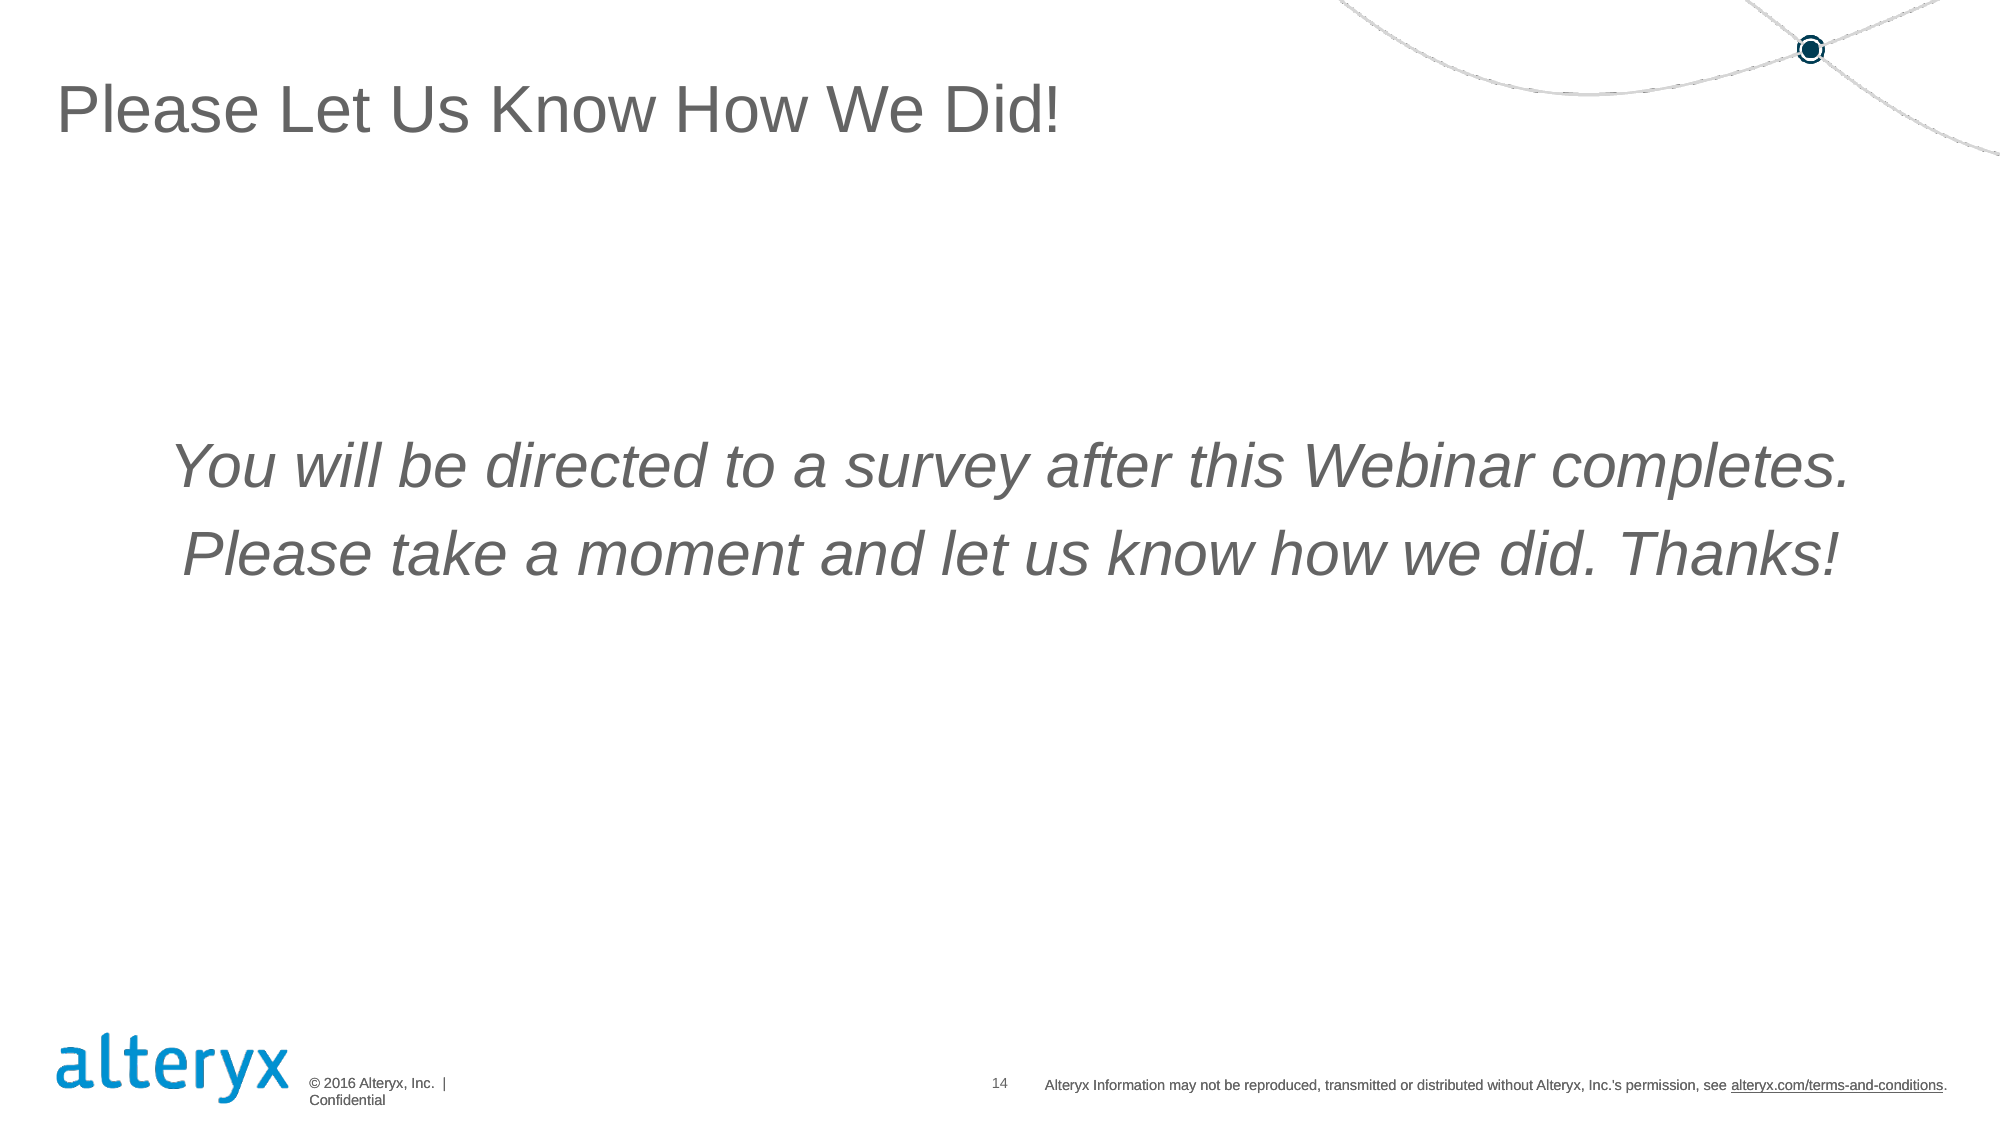

# Please Let Us Know How We Did!
You will be directed to a survey after this Webinar completes.
Please take a moment and let us know how we did. Thanks!
14